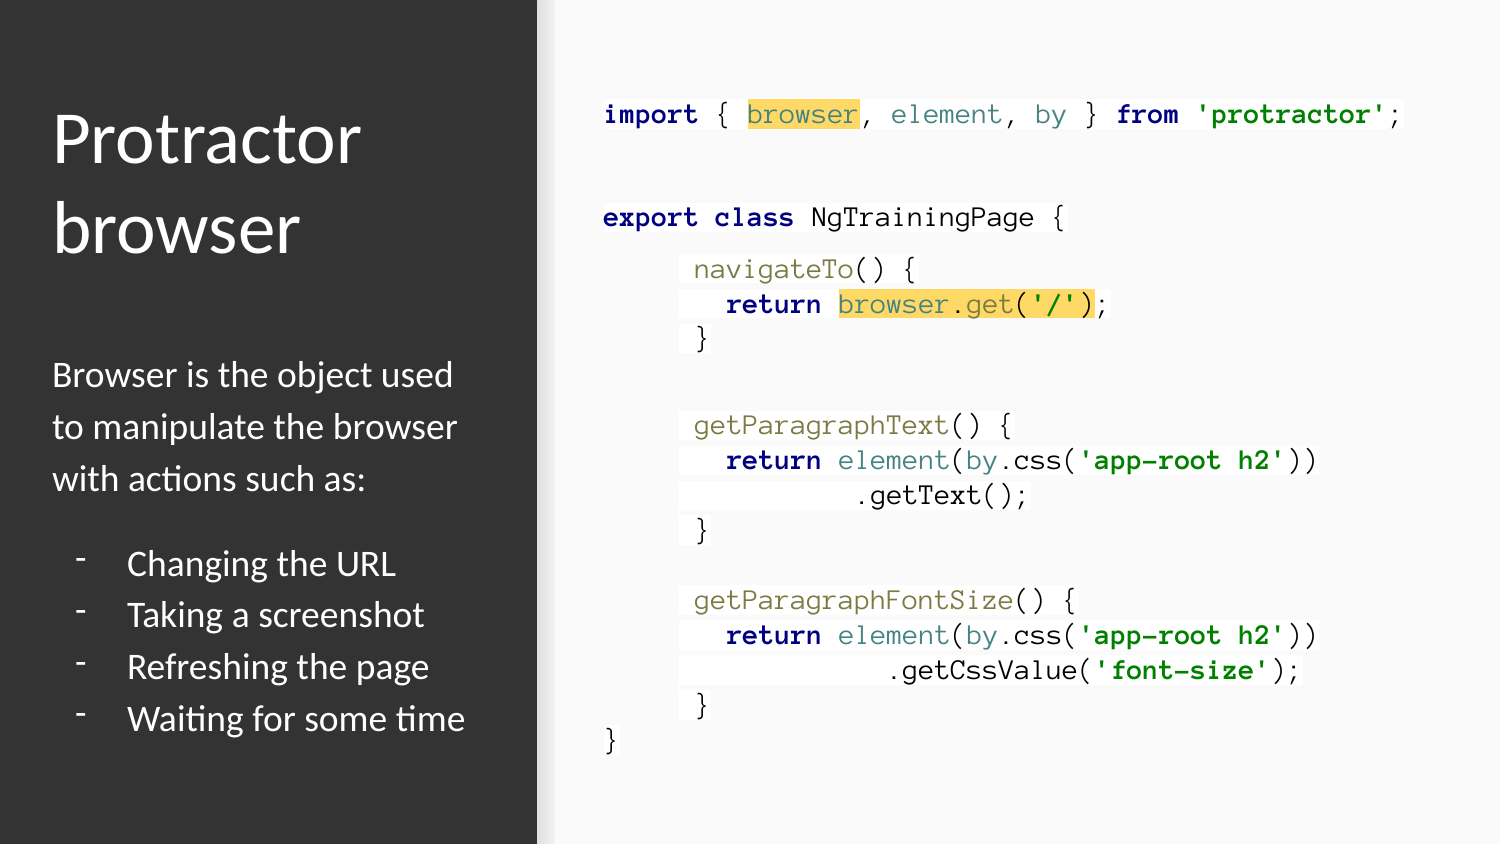

# Protractor browser
import { browser, element, by } from 'protractor';

export class NgTrainingPage {
 navigateTo() {
   return browser.get('/');
 }

 getParagraphText() {
   return element(by.css('app-root h2'))
           .getText();
 }

 getParagraphFontSize() {
   return element(by.css('app-root h2'))
             .getCssValue('font-size');
 }
}

Browser is the object used to manipulate the browser with actions such as:
Changing the URL
Taking a screenshot
Refreshing the page
Waiting for some time